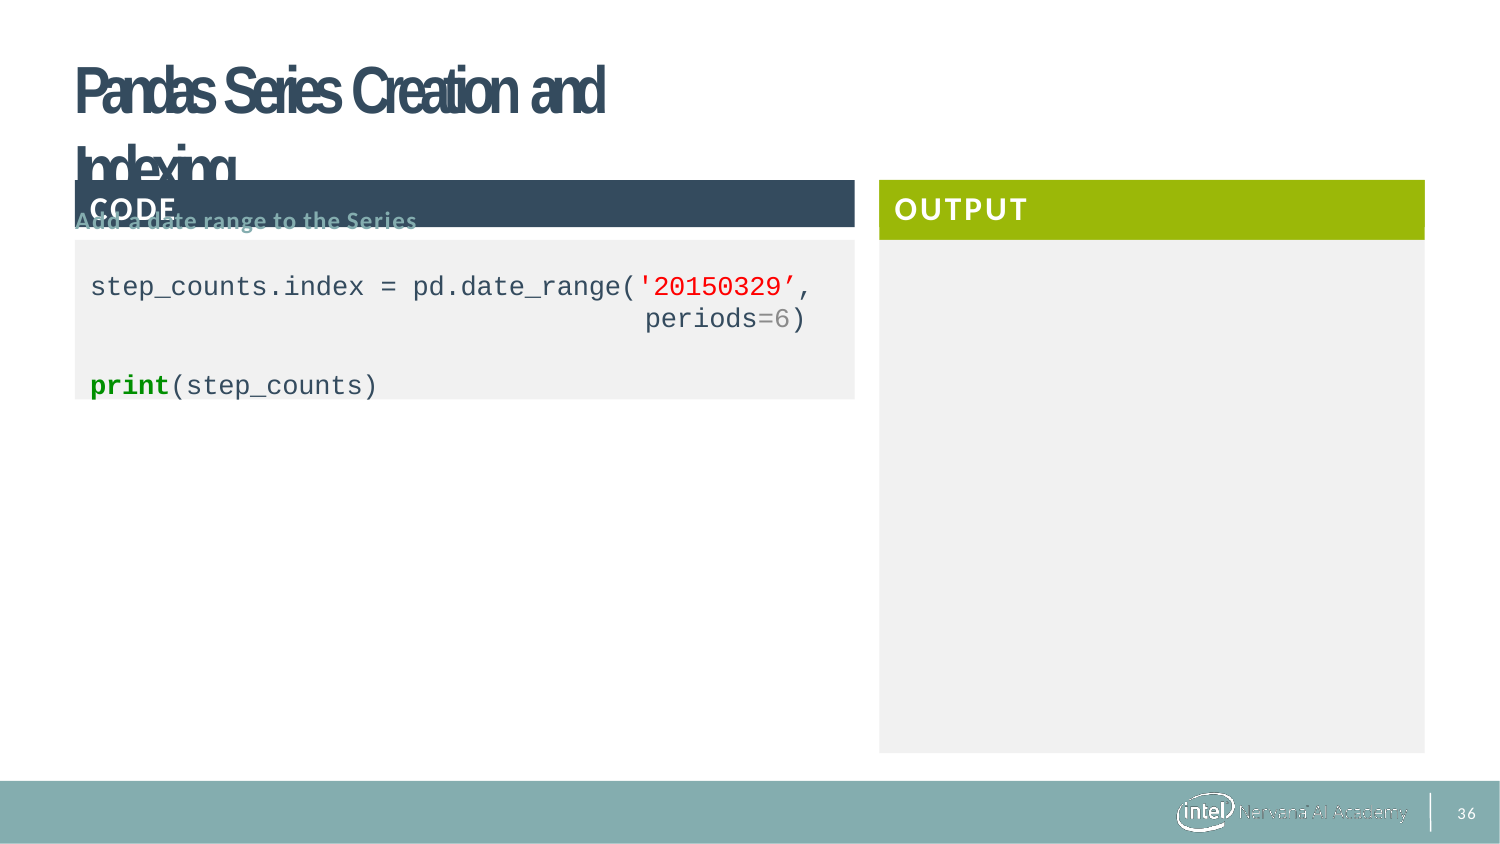

# Pandas Series Creation and Indexing
Add a date range to the Series
CODE

OUTPUT

step_counts.index = pd.date_range('20150329’,
periods=6)

print(step_counts)

36